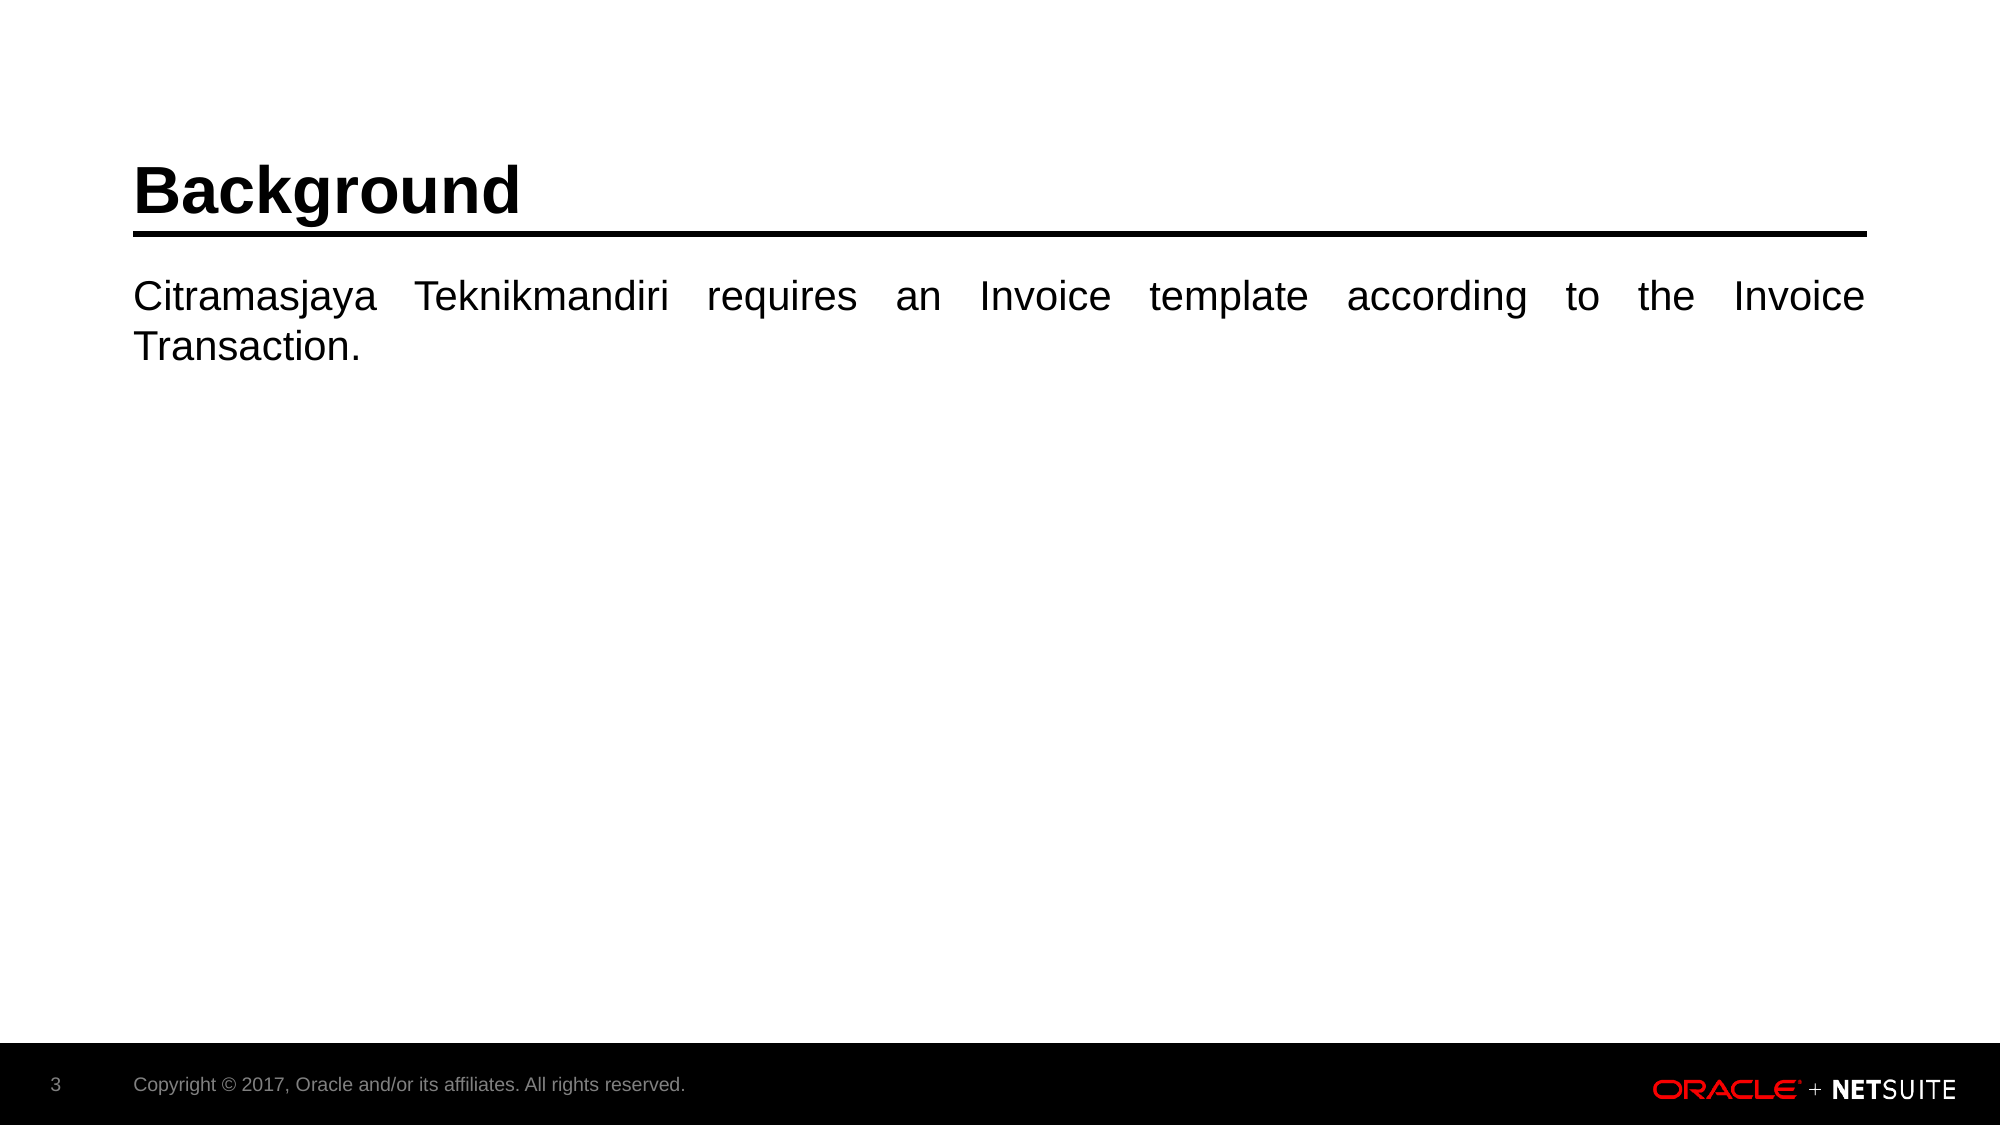

# Background
Citramasjaya Teknikmandiri requires an Invoice template according to the Invoice Transaction.